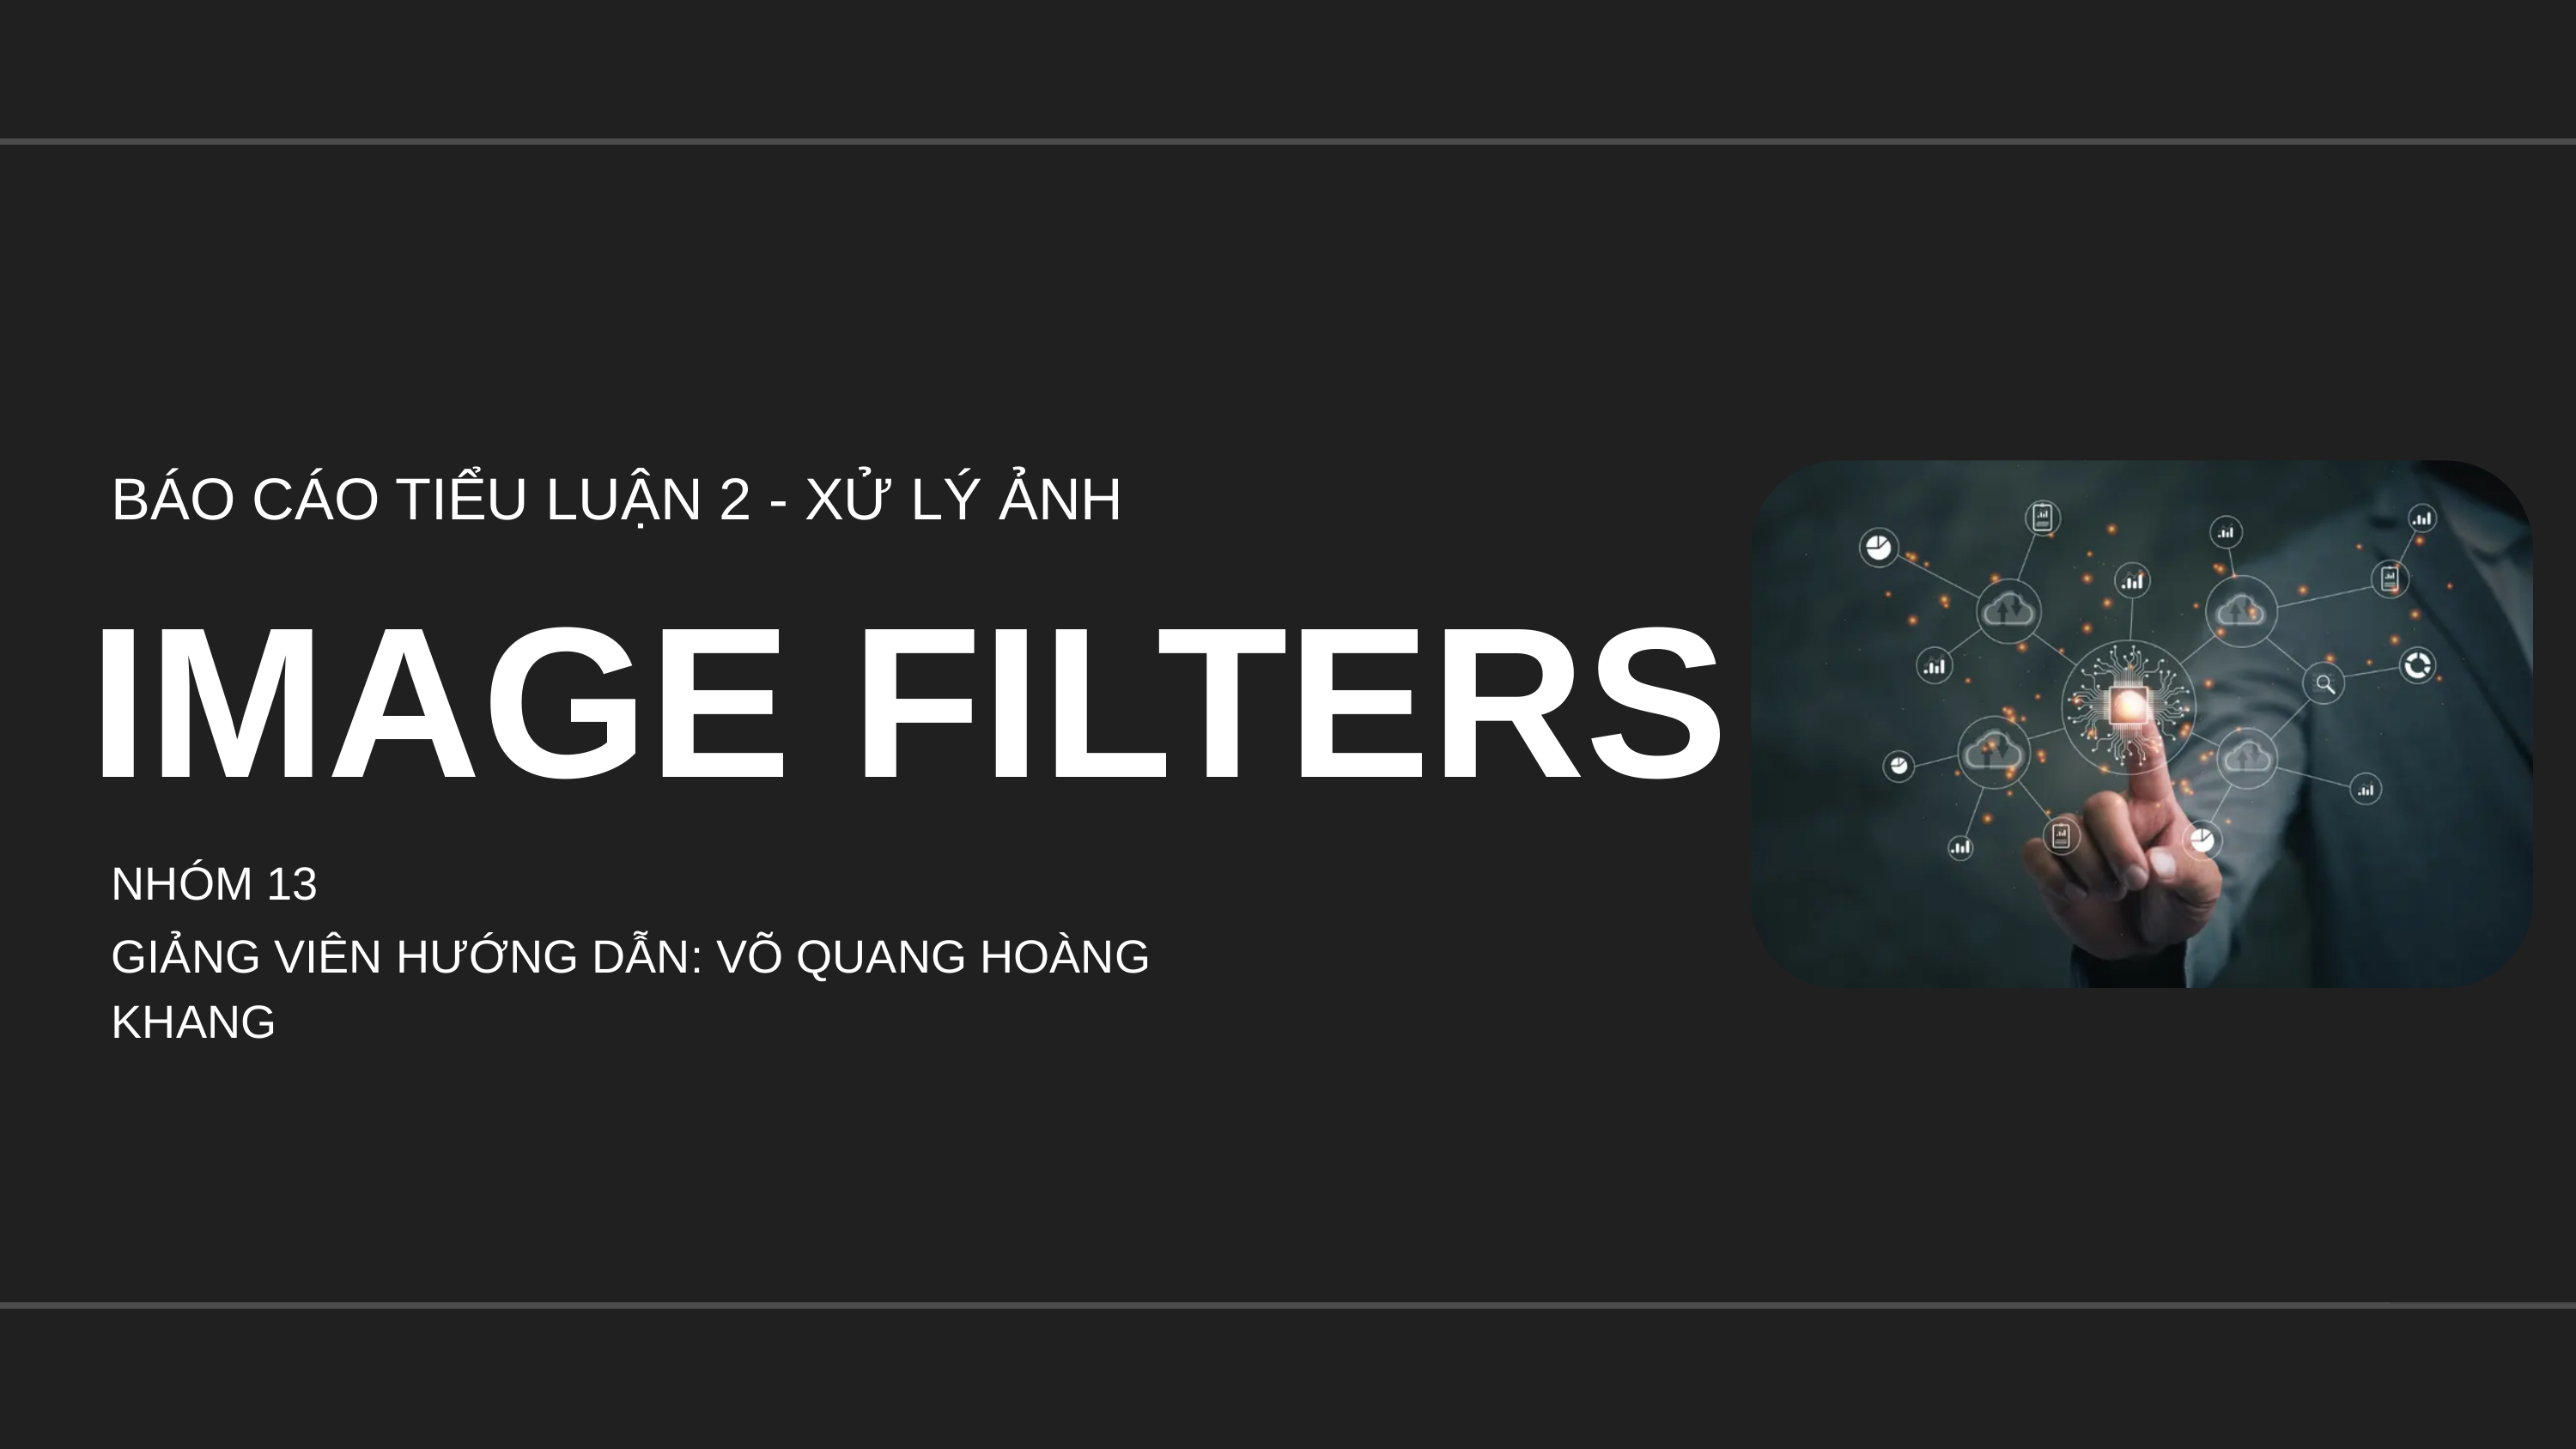

BÁO CÁO TIỂU LUẬN 2 - XỬ LÝ ẢNH

IMAGE FILTERS
NHÓM 13
GIẢNG VIÊN HƯỚNG DẪN: VÕ QUANG HOÀNG KHANG